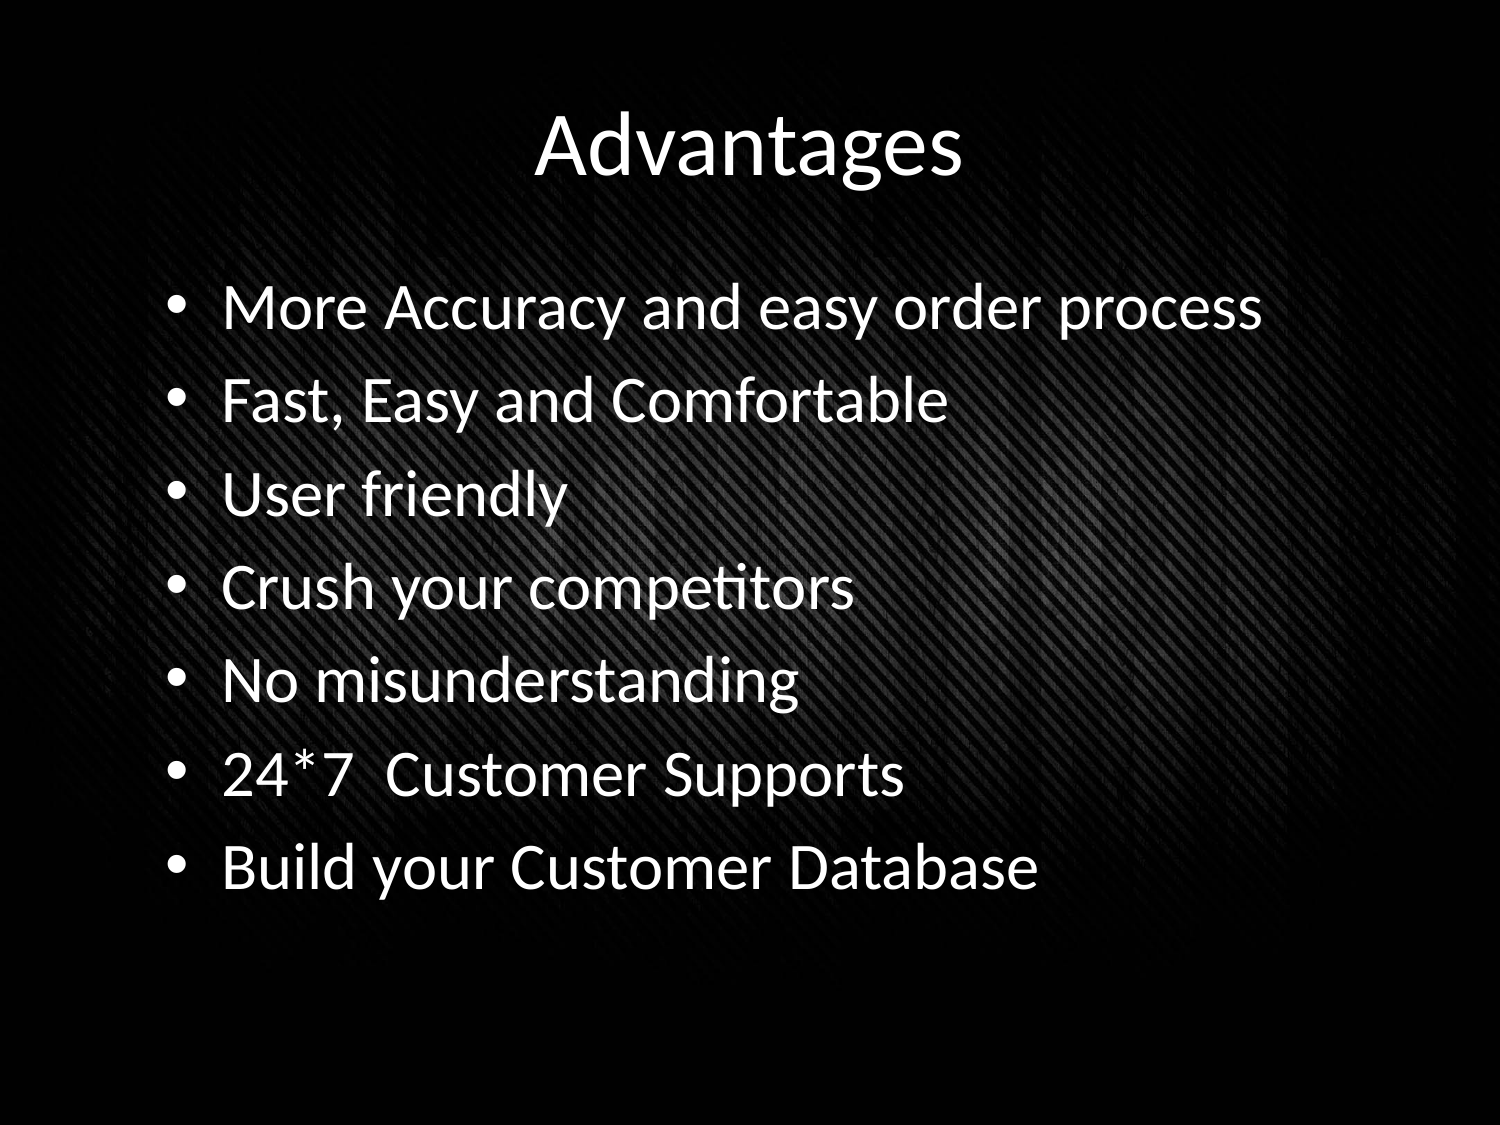

# Advantages
More Accuracy and easy order process
Fast, Easy and Comfortable
User friendly
Crush your competitors
No misunderstanding
24*7  Customer Supports
Build your Customer Database